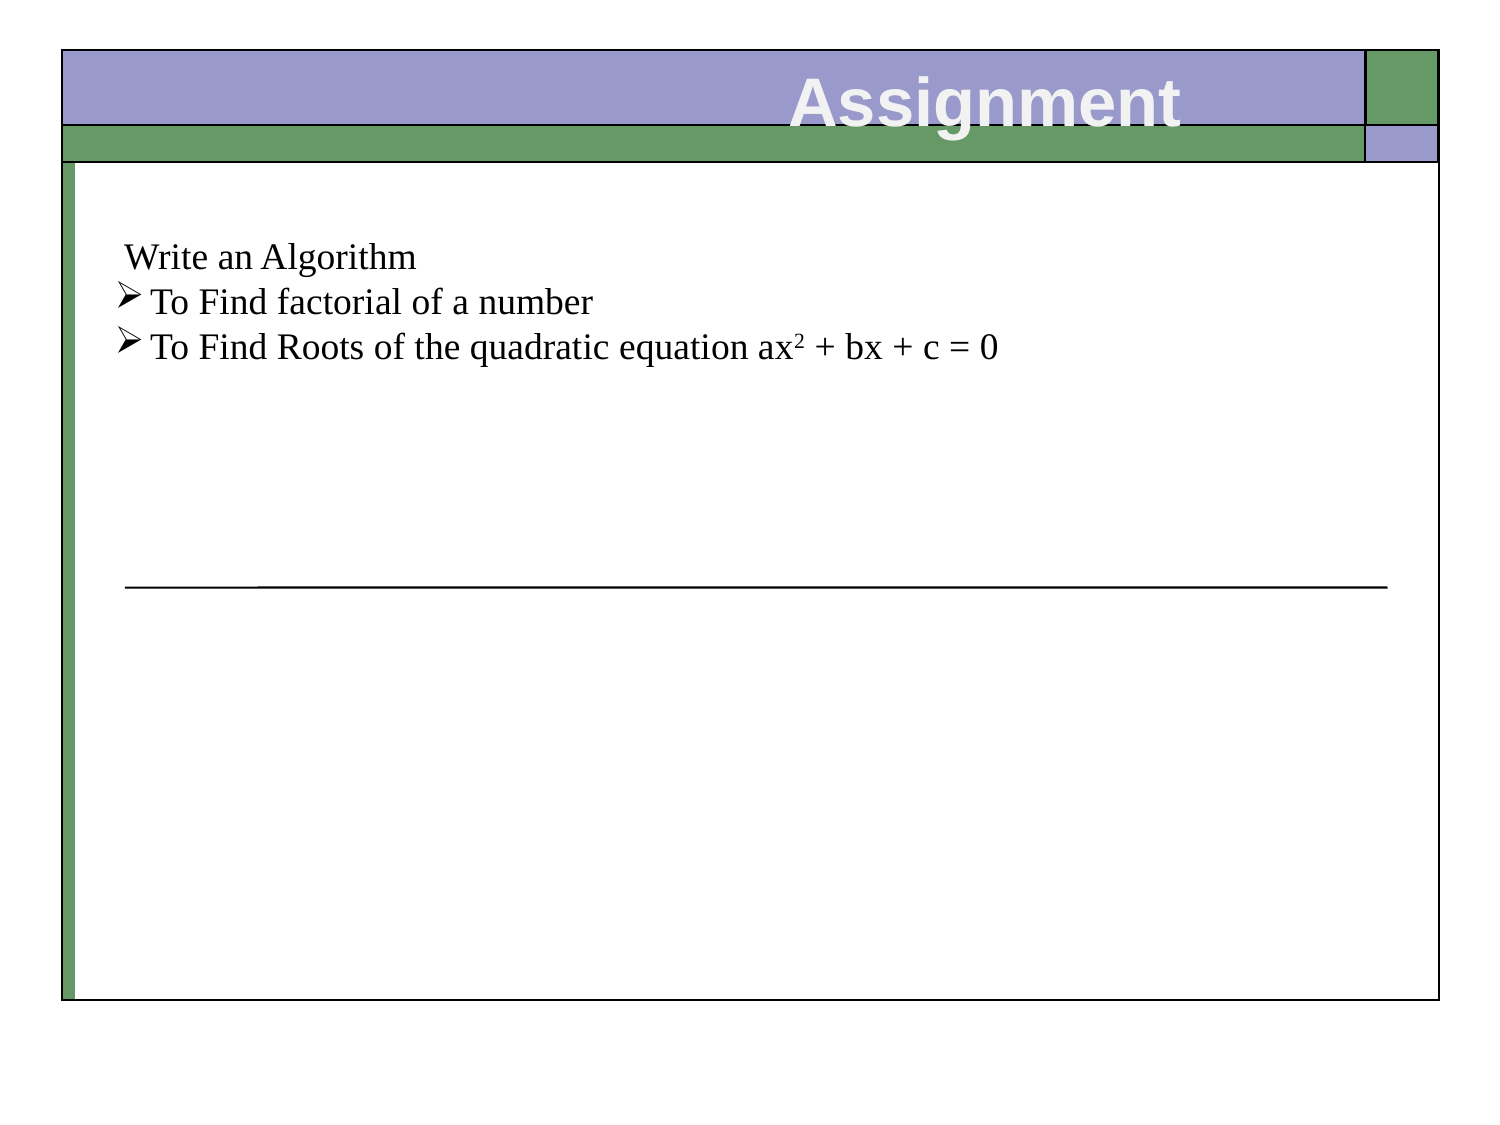

Assignment
 Write an Algorithm
To Find factorial of a number
To Find Roots of the quadratic equation ax2 + bx + c = 0